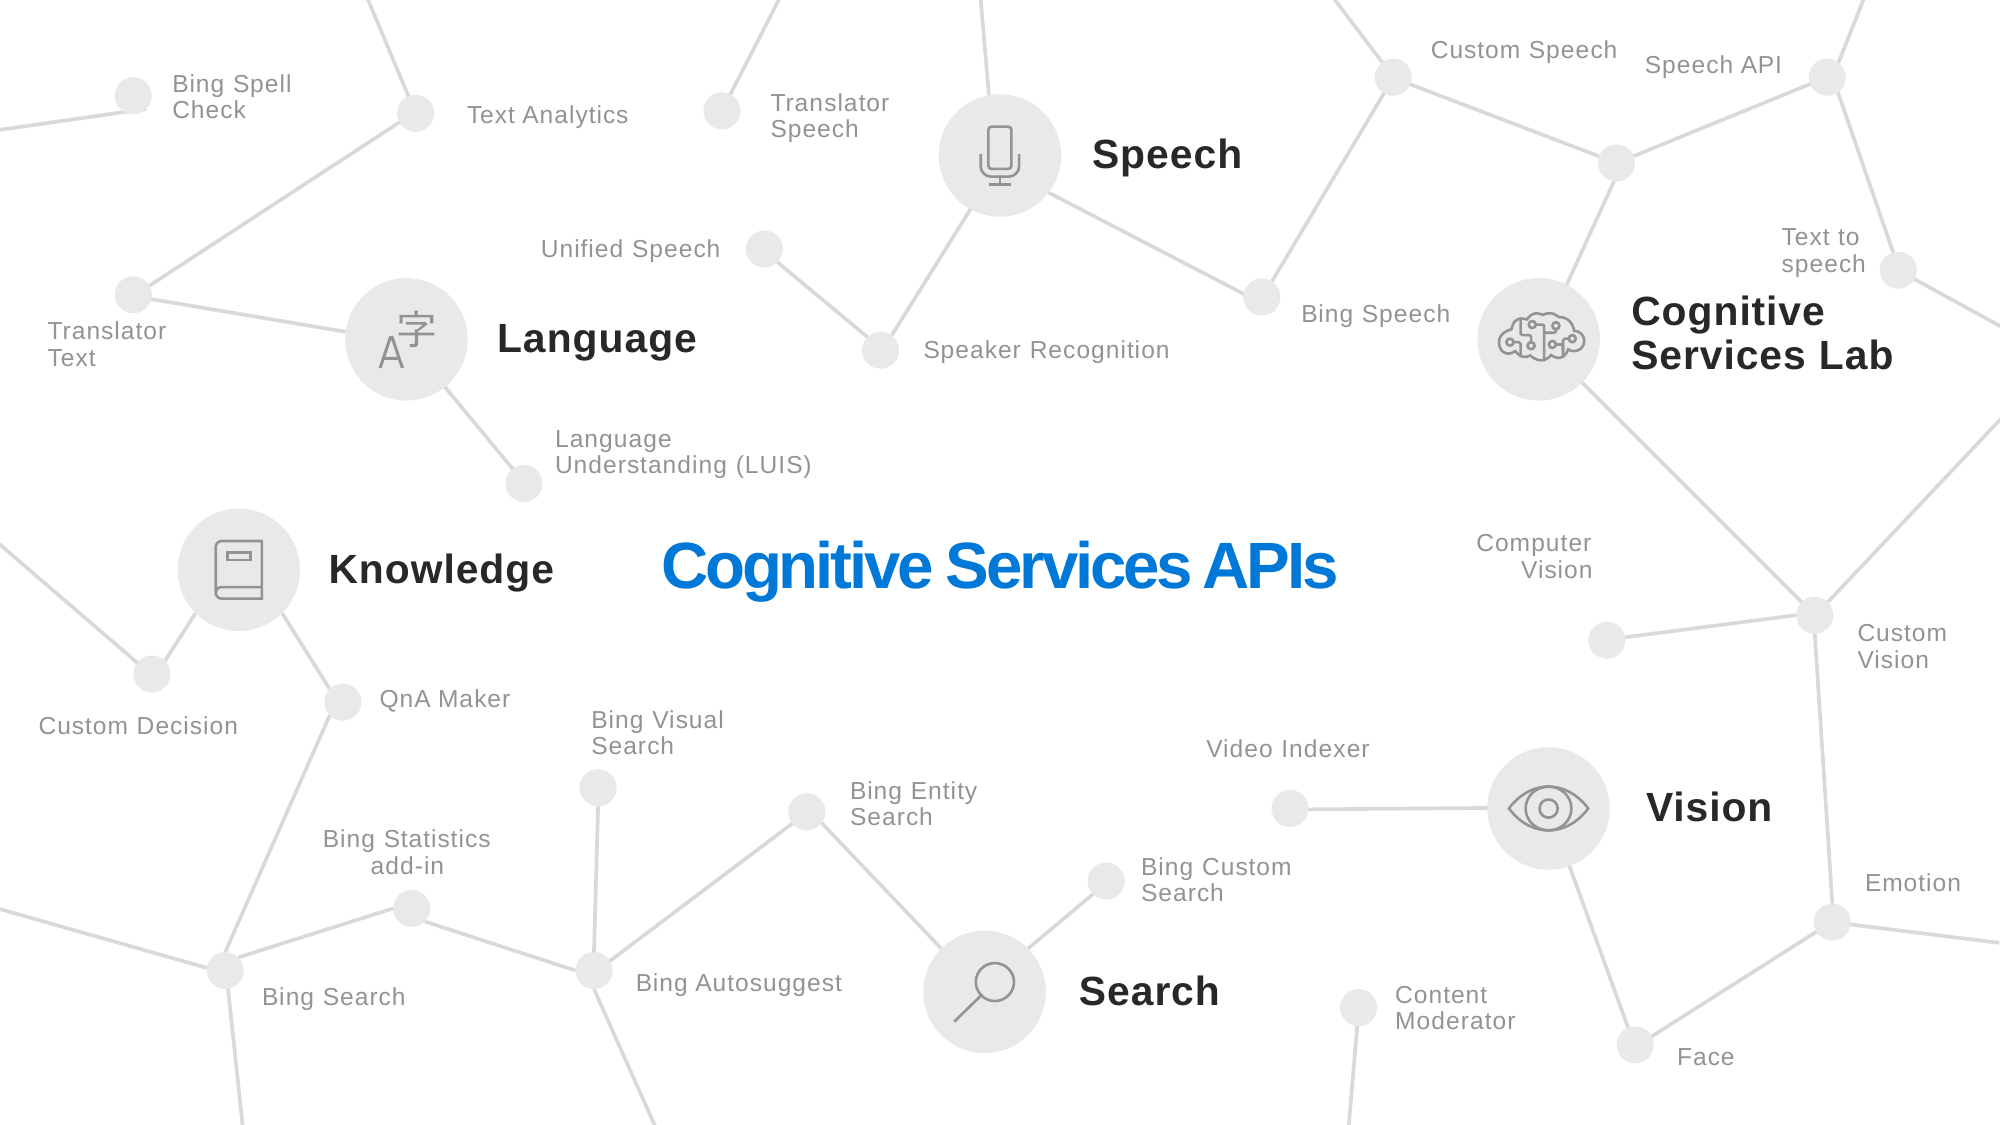

Custom Speech
Speech API

Bing Spell Check

Translator Speech
Text Analytics

Speech

Unified Speech
Text to
speech

Bing Speech

Language
Cognitive Services Lab
Translator Text
Speaker Recognition

Language Understanding (LUIS)

Computer Vision
Cognitive Services APIs
Knowledge

Custom Vision

QnA Maker

Custom Decision
Bing Visual Search
Video Indexer

Bing Entity Search
Vision

Bing Statistics add-in
Bing Custom Search
Emotion

Bing Autosuggest
Search
Bing Search
Content Moderator

Face